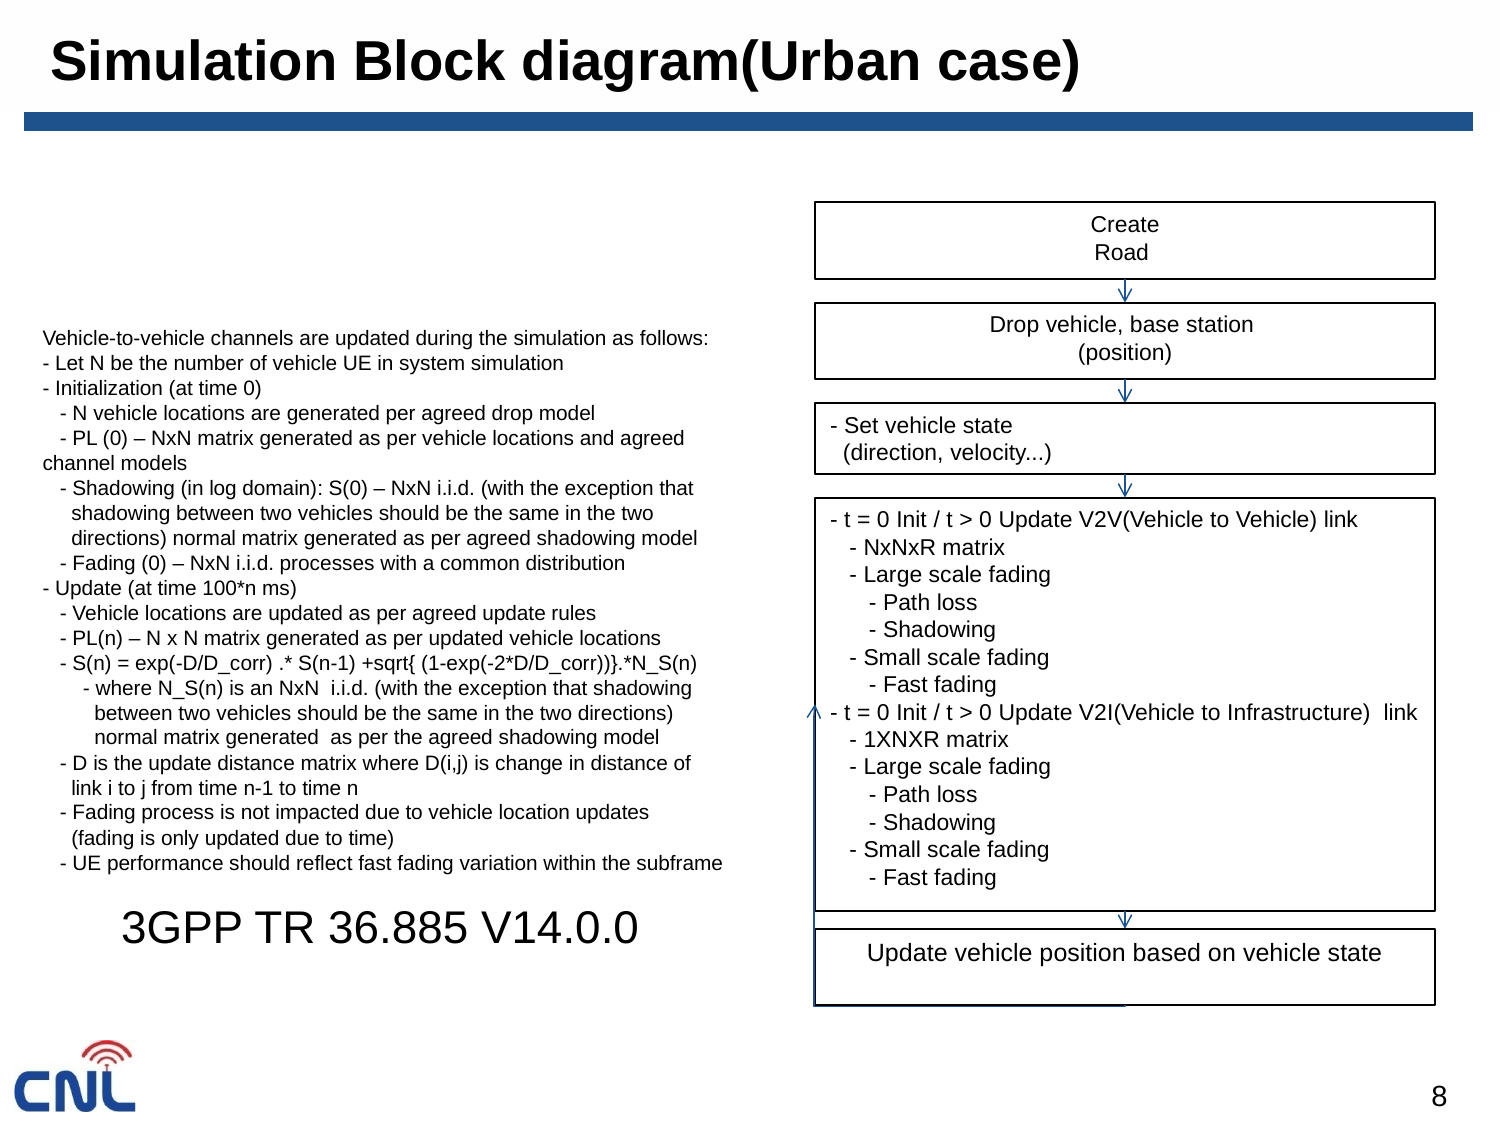

# Simulation Block diagram(Urban case)
Create
Road
Drop vehicle, base station
(position)
Vehicle-to-vehicle channels are updated during the simulation as follows:
- Let N be the number of vehicle UE in system simulation
- Initialization (at time 0)
   - N vehicle locations are generated per agreed drop model
   - PL (0) – NxN matrix generated as per vehicle locations and agreed channel models
   - Shadowing (in log domain): S(0) – NxN i.i.d. (with the exception that
     shadowing between two vehicles should be the same in the two
     directions) normal matrix generated as per agreed shadowing model
   - Fading (0) – NxN i.i.d. processes with a common distribution
- Update (at time 100*n ms)
   - Vehicle locations are updated as per agreed update rules
   - PL(n) – N x N matrix generated as per updated vehicle locations
   - S(n) = exp(-D/D_corr) .* S(n-1) +sqrt{ (1-exp(-2*D/D_corr))}.*N_S(n)
       - where N_S(n) is an NxN  i.i.d. (with the exception that shadowing
         between two vehicles should be the same in the two directions)
         normal matrix generated  as per the agreed shadowing model
   - D is the update distance matrix where D(i,j) is change in distance of
     link i to j from time n-1 to time n
   - Fading process is not impacted due to vehicle location updates
     (fading is only updated due to time)
   - UE performance should reflect fast fading variation within the subframe
- Set vehicle state
  (direction, velocity...)
- t = 0 Init / t > 0 Update V2V(Vehicle to Vehicle) link
   - NxNxR matrix
   - Large scale fading
      - Path loss
      - Shadowing
   - Small scale fading
      - Fast fading
- t = 0 Init / t > 0 Update V2I(Vehicle to Infrastructure)  link
   - 1XNXR matrix
   - Large scale fading
      - Path loss
      - Shadowing
   - Small scale fading
      - Fast fading

3GPP TR 36.885 V14.0.0
Update vehicle position based on vehicle state
8